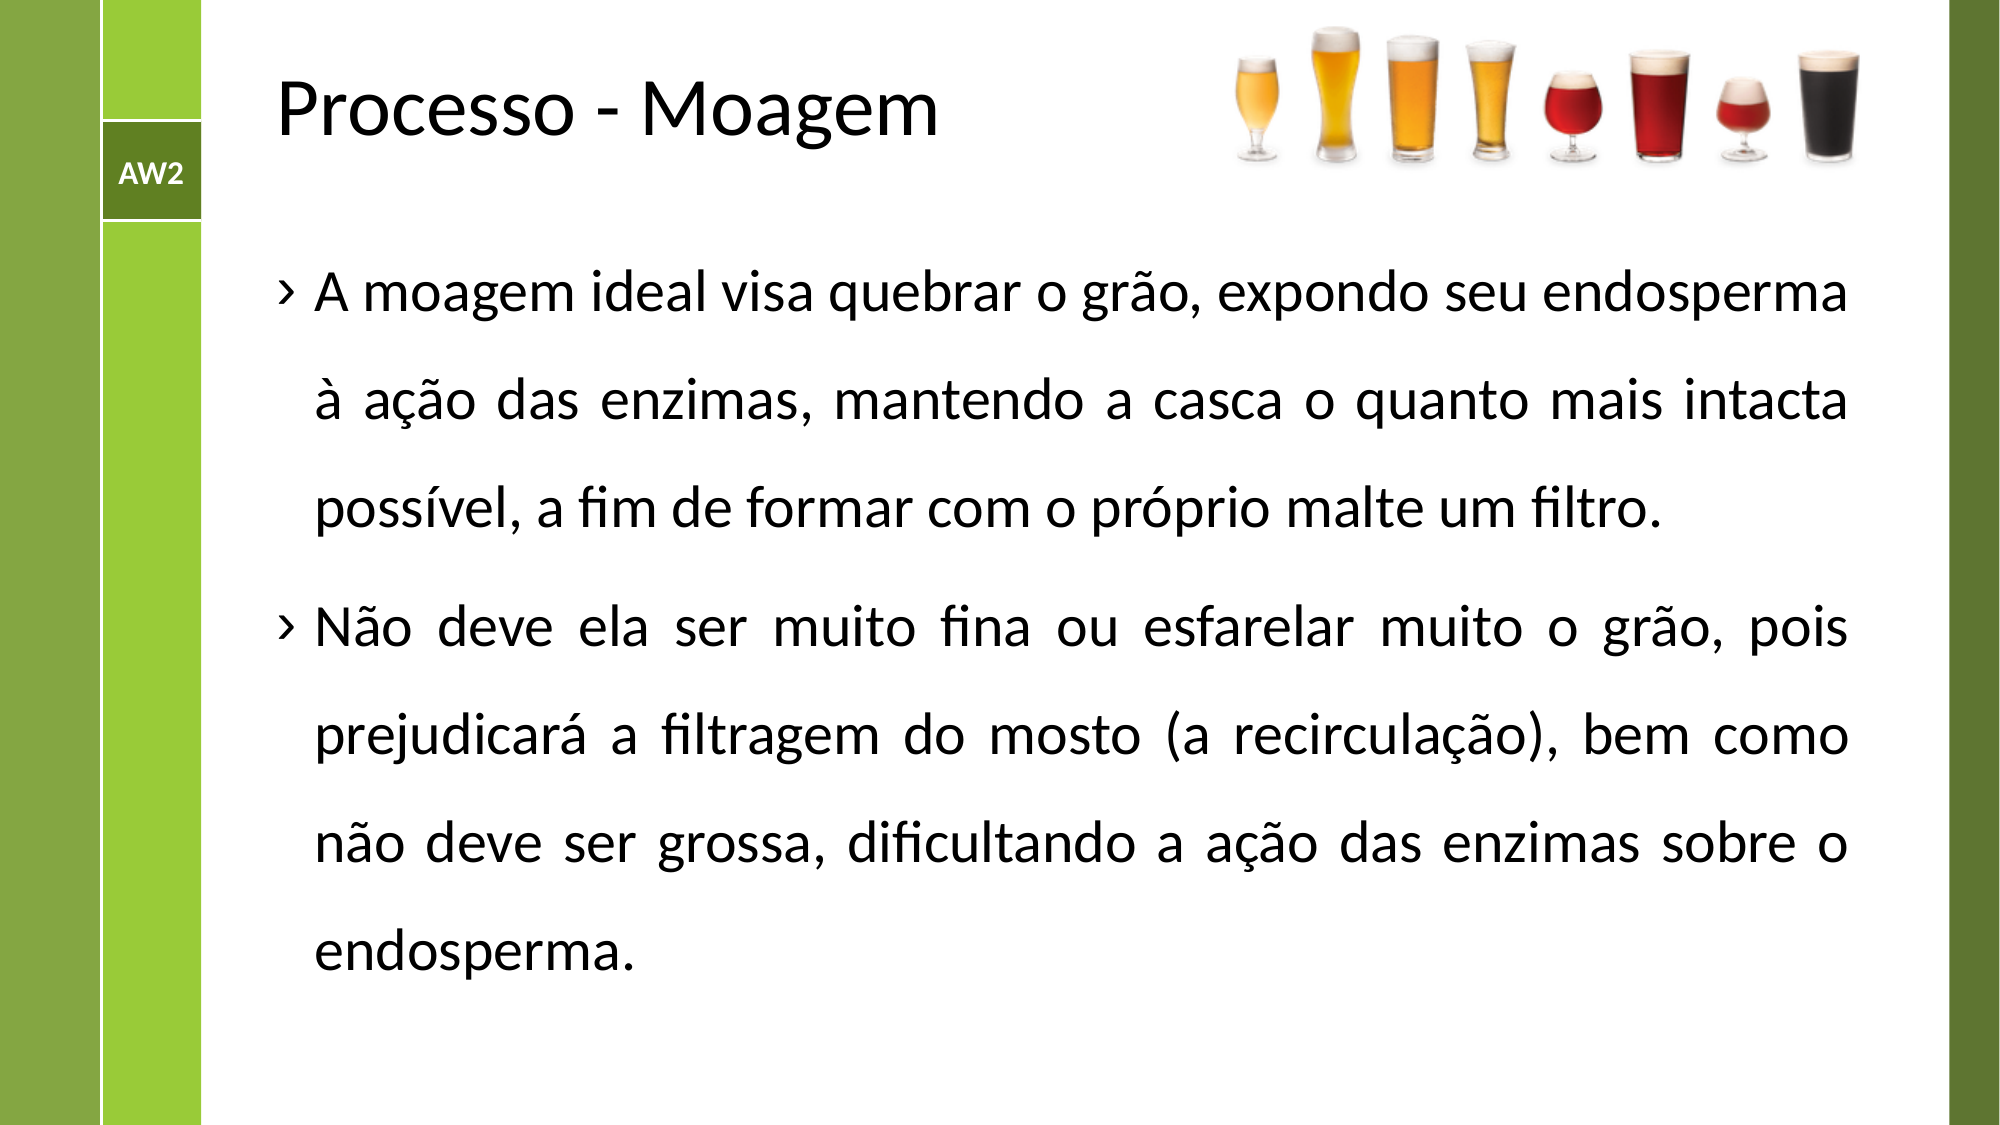

# Processo - Moagem
A moagem ideal visa quebrar o grão, expondo seu endosperma à ação das enzimas, mantendo a casca o quanto mais intacta possível, a fim de formar com o próprio malte um filtro.
Não deve ela ser muito fina ou esfarelar muito o grão, pois prejudicará a filtragem do mosto (a recirculação), bem como não deve ser grossa, dificultando a ação das enzimas sobre o endosperma.